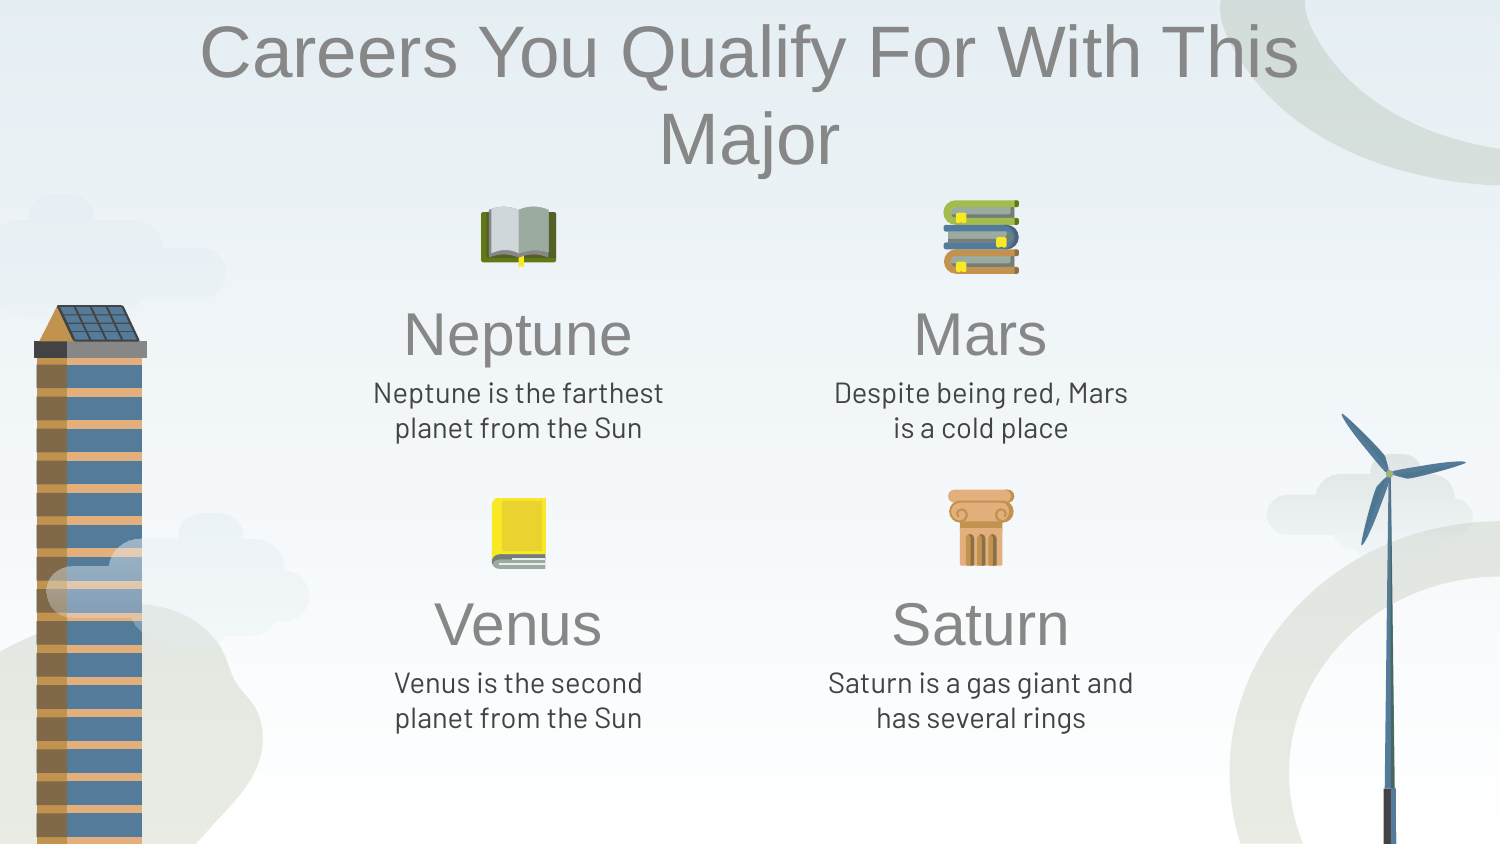

# Careers You Qualify For With This Major

Neptune
Mars
Neptune is the farthest planet from the Sun
Despite being red, Mars is a cold place

Venus
Saturn
Venus is the second planet from the Sun
Saturn is a gas giant and has several rings